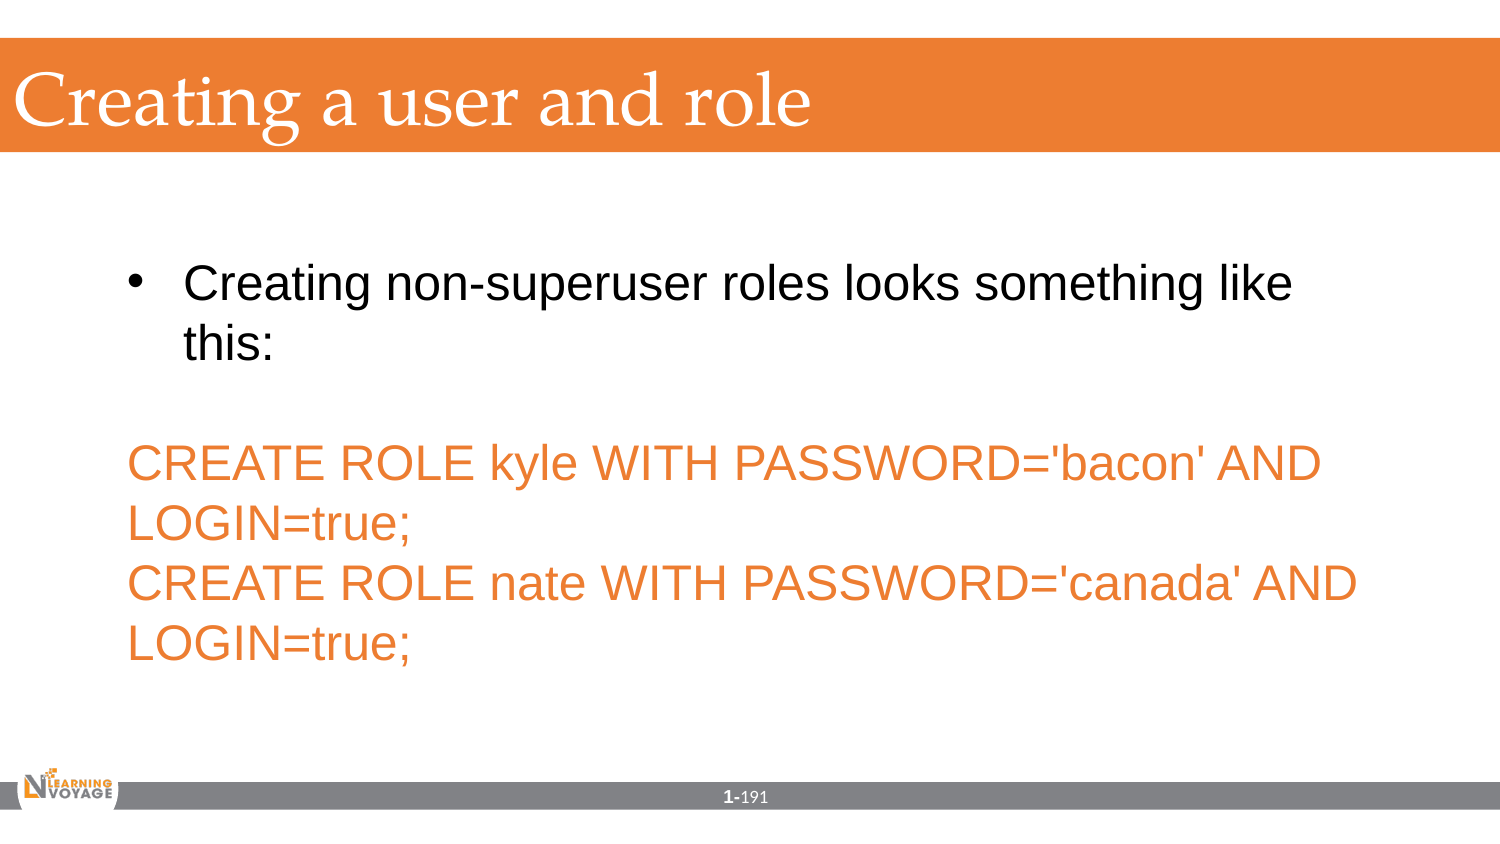

Creating a user and role
Creating non-superuser roles looks something like this:

CREATE ROLE kyle WITH PASSWORD='bacon' AND LOGIN=true;
CREATE ROLE nate WITH PASSWORD='canada' AND LOGIN=true;
1-191